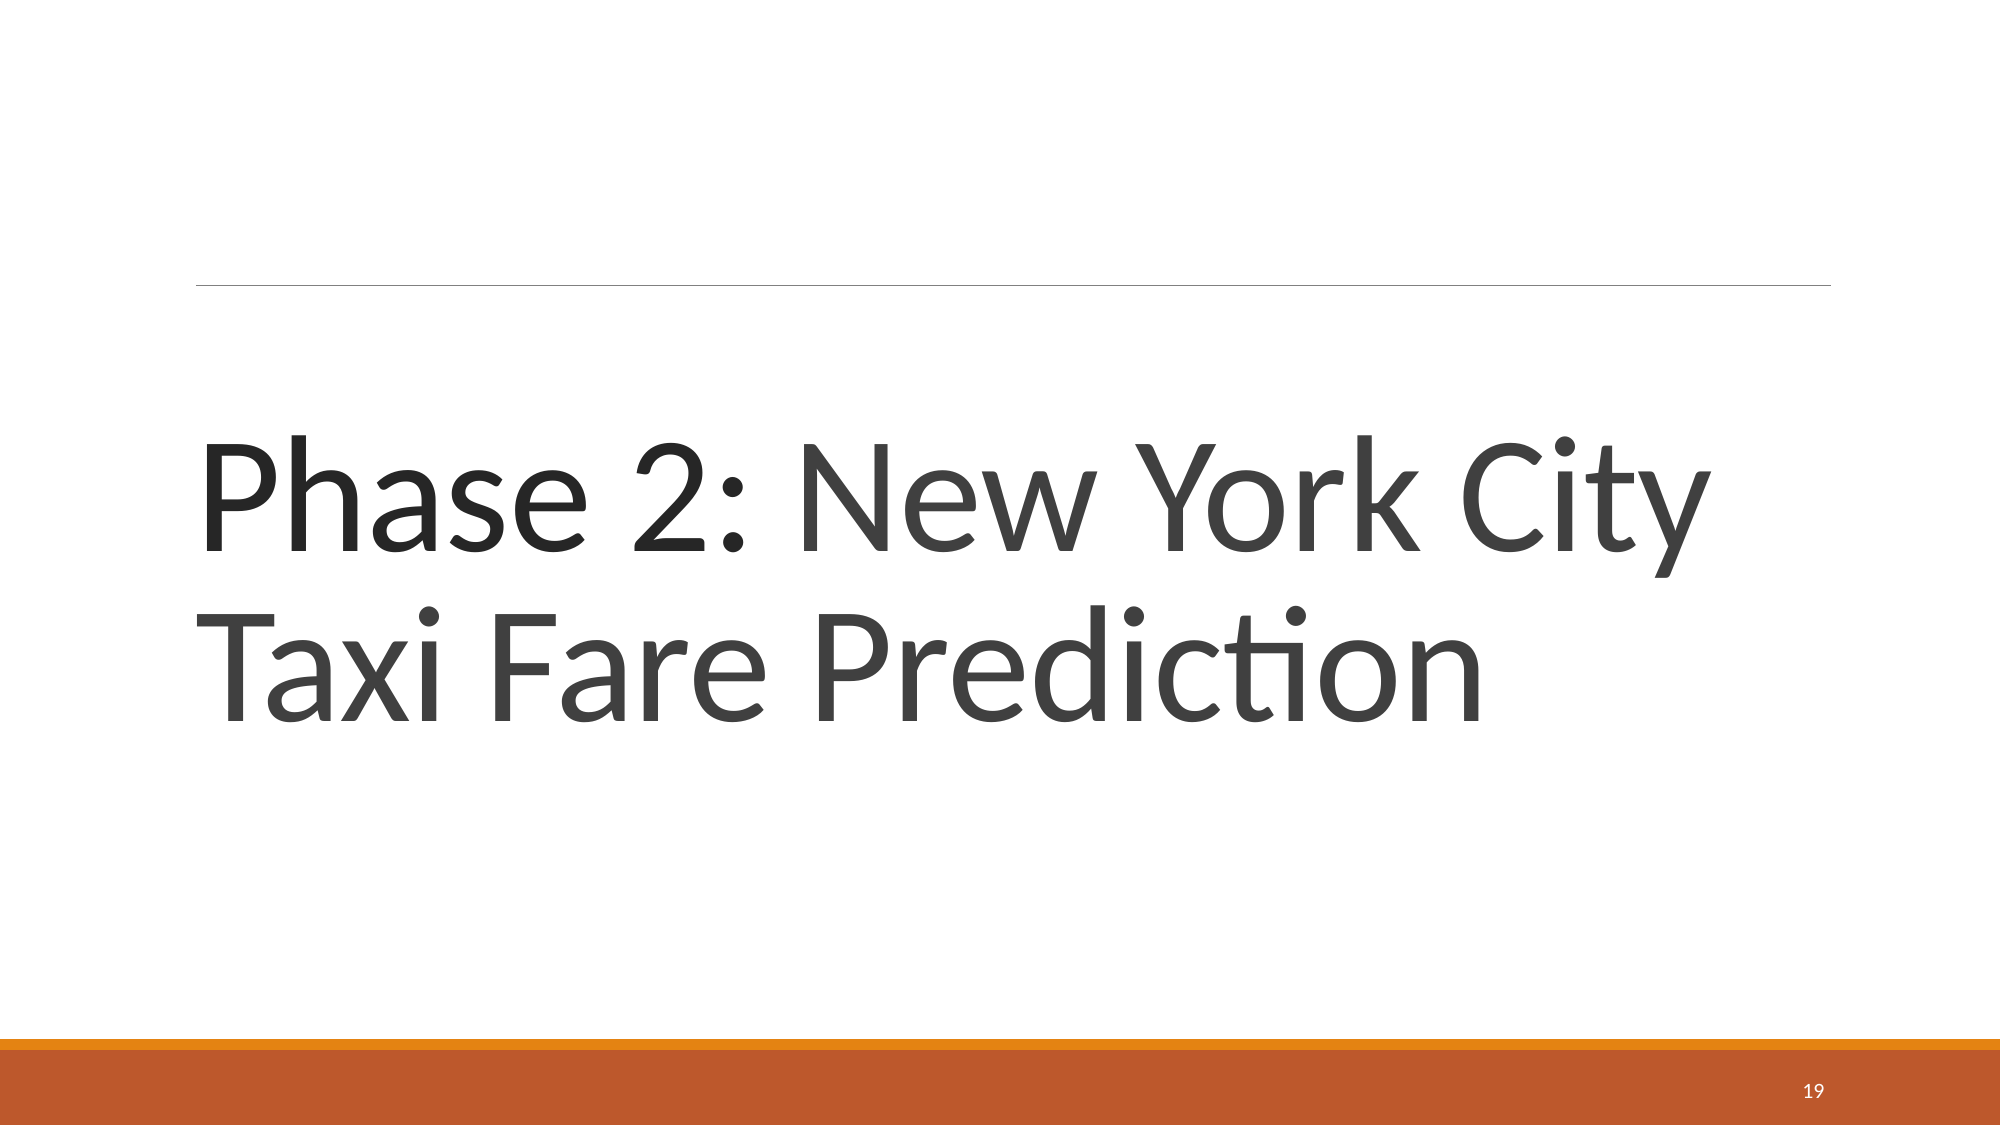

# Phase 2: New York City Taxi Fare Prediction
19